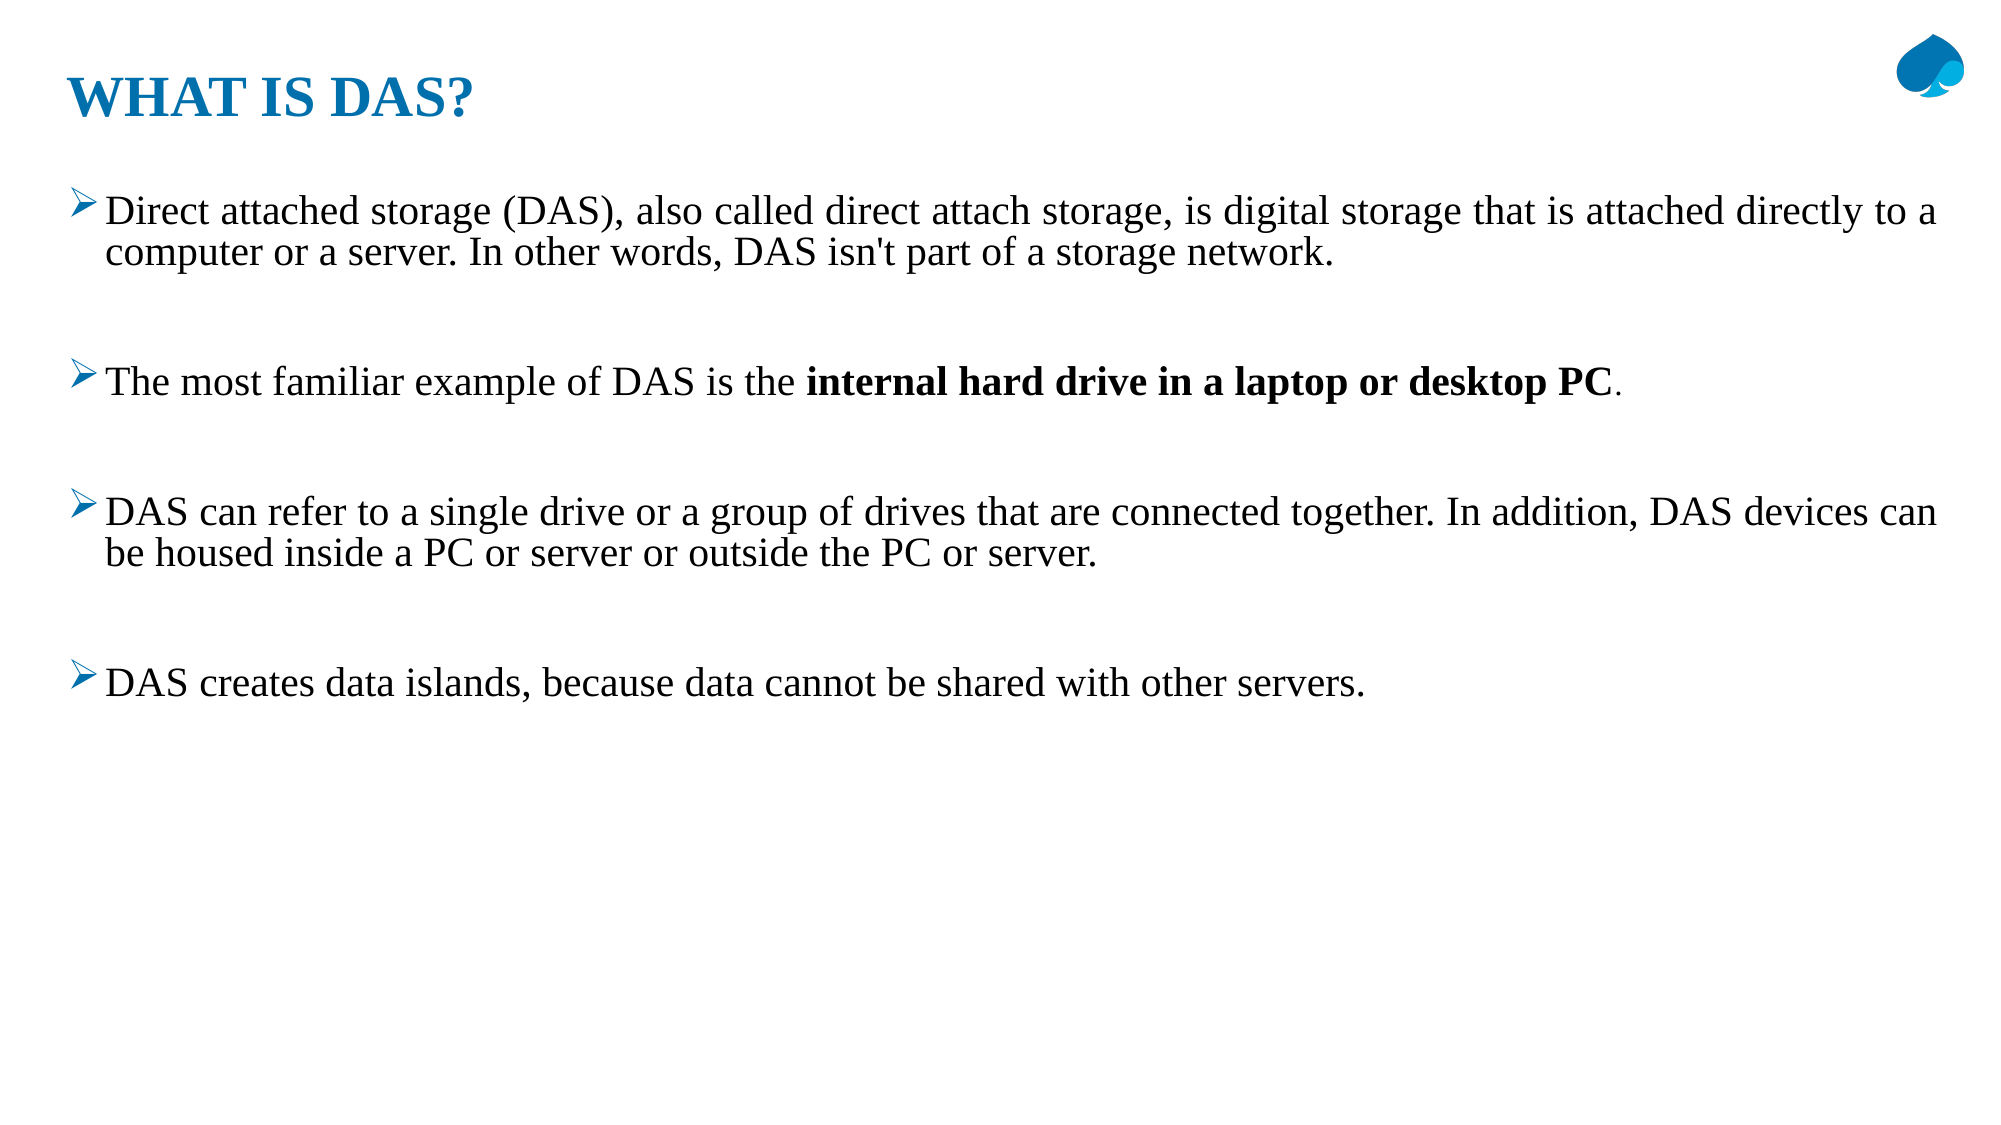

# WHAT IS DAS?
Direct attached storage (DAS), also called direct attach storage, is digital storage that is attached directly to a computer or a server. In other words, DAS isn't part of a storage network.

The most familiar example of DAS is the internal hard drive in a laptop or desktop PC.

DAS can refer to a single drive or a group of drives that are connected together. In addition, DAS devices can be housed inside a PC or server or outside the PC or server.

DAS creates data islands, because data cannot be shared with other servers.